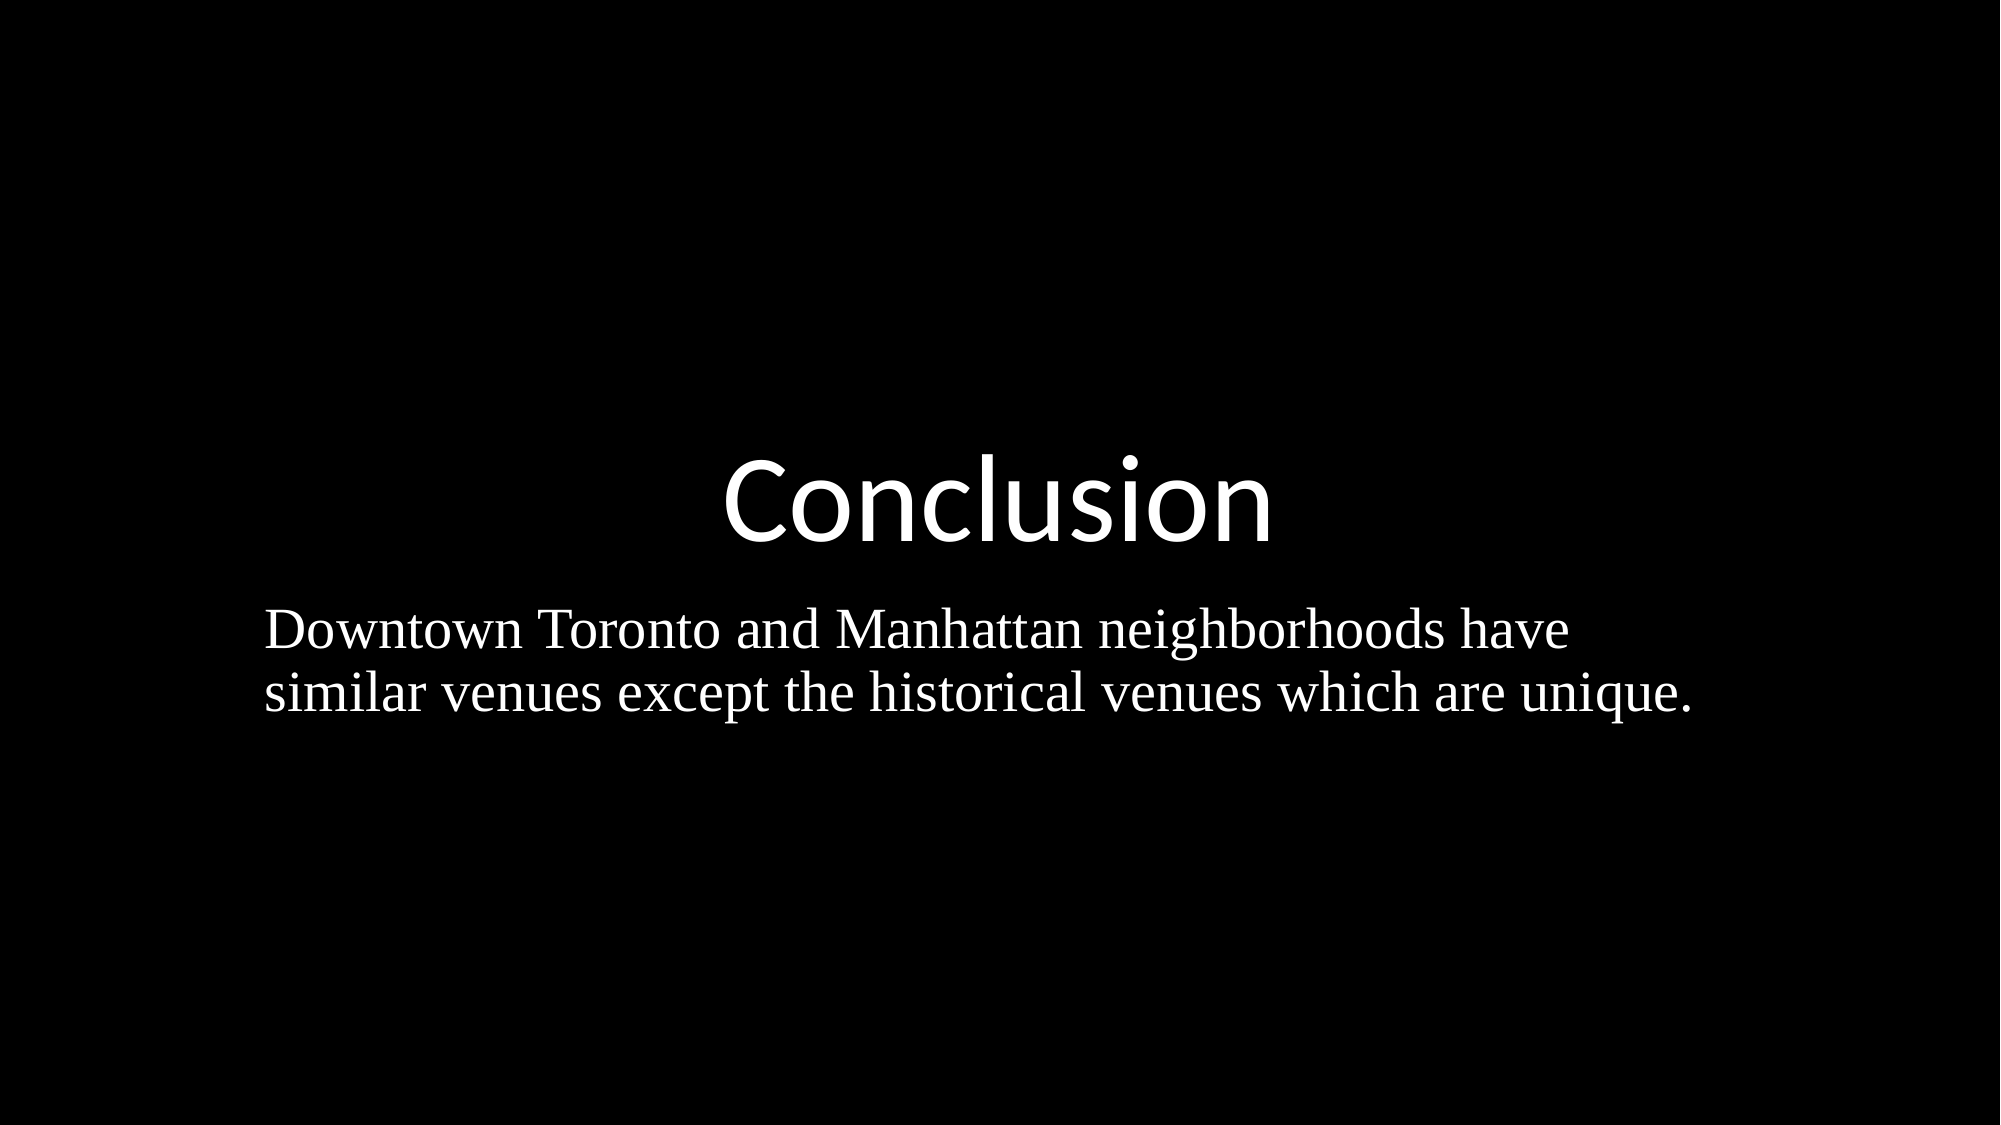

# Conclusion
Downtown Toronto and Manhattan neighborhoods have similar venues except the historical venues which are unique.